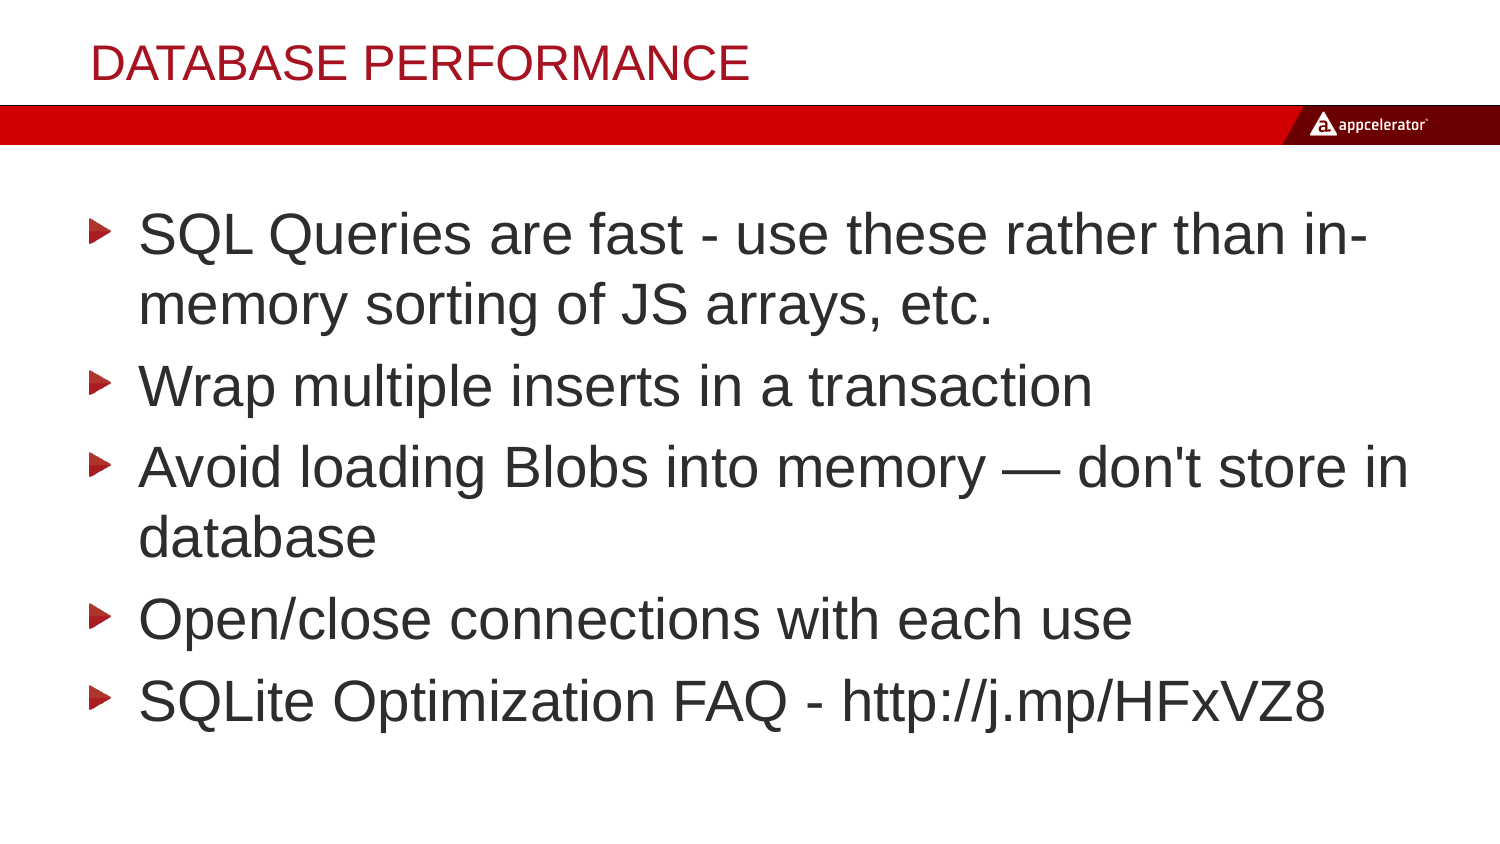

# Database Performance
SQL Queries are fast - use these rather than in-memory sorting of JS arrays, etc.
Wrap multiple inserts in a transaction
Avoid loading Blobs into memory — don't store in database
Open/close connections with each use
SQLite Optimization FAQ - http://j.mp/HFxVZ8